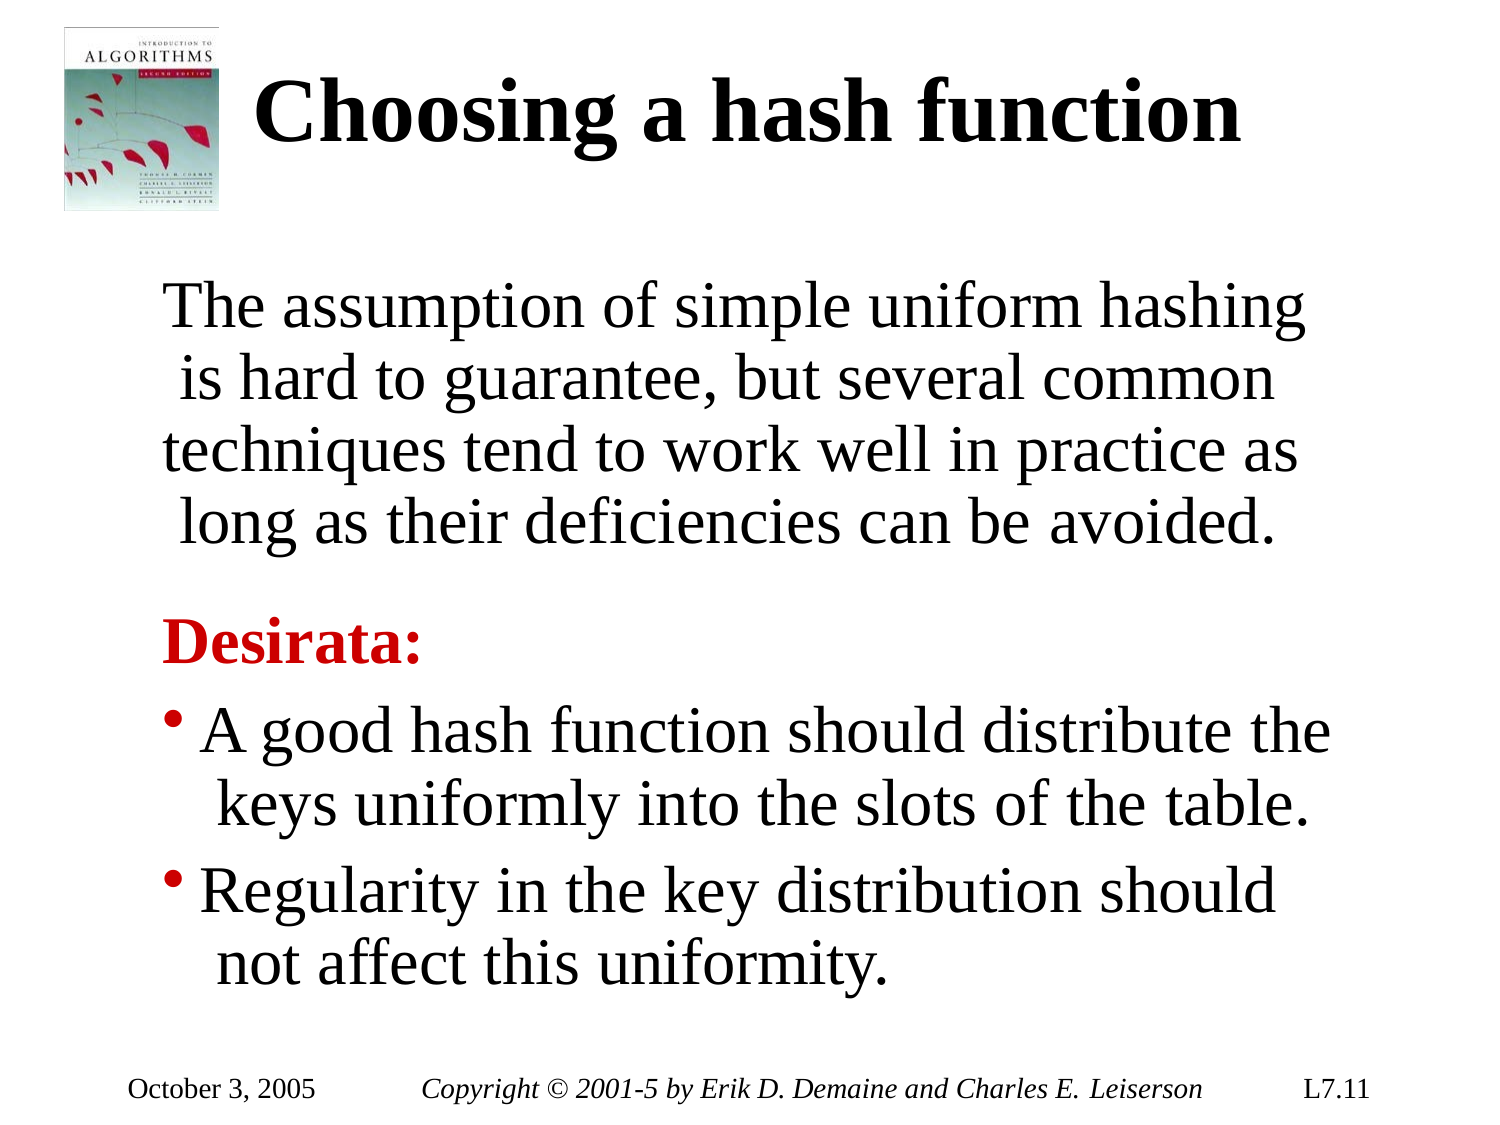

# Choosing a hash function
The assumption of simple uniform hashing  is hard to guarantee, but several common  techniques tend to work well in practice as  long as their deficiencies can be avoided.
Desirata:
A good hash function should distribute the  keys uniformly into the slots of the table.
Regularity in the key distribution should  not affect this uniformity.
October 3, 2005
Copyright © 2001-5 by Erik D. Demaine and Charles E. Leiserson
L7.11